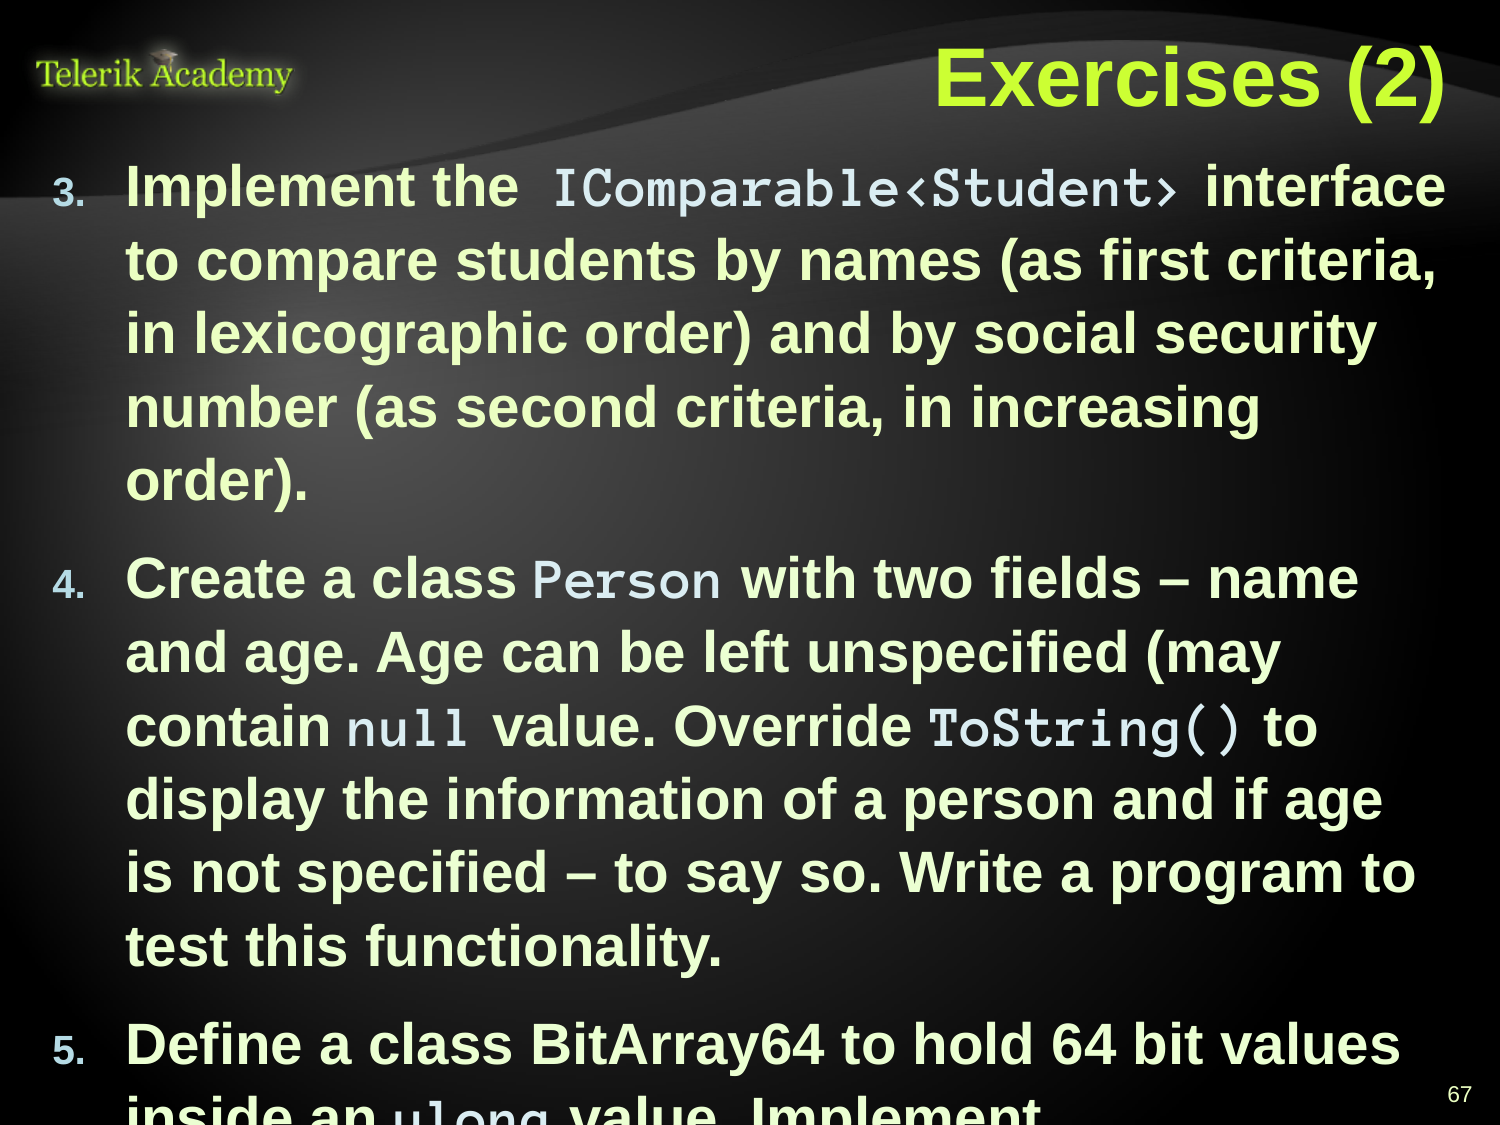

# Exercises (2)
Implement the  IComparable<Student> interface to compare students by names (as first criteria, in lexicographic order) and by social security number (as second criteria, in increasing order).
Create a class Person with two fields – name and age. Age can be left unspecified (may contain null value. Override ToString() to display the information of a person and if age is not specified – to say so. Write a program to test this functionality.
Define a class BitArray64 to hold 64 bit values inside an ulong value. Implement IEnumerable<int> and Equals(…), GetHashCode(), [], == and !=.

67